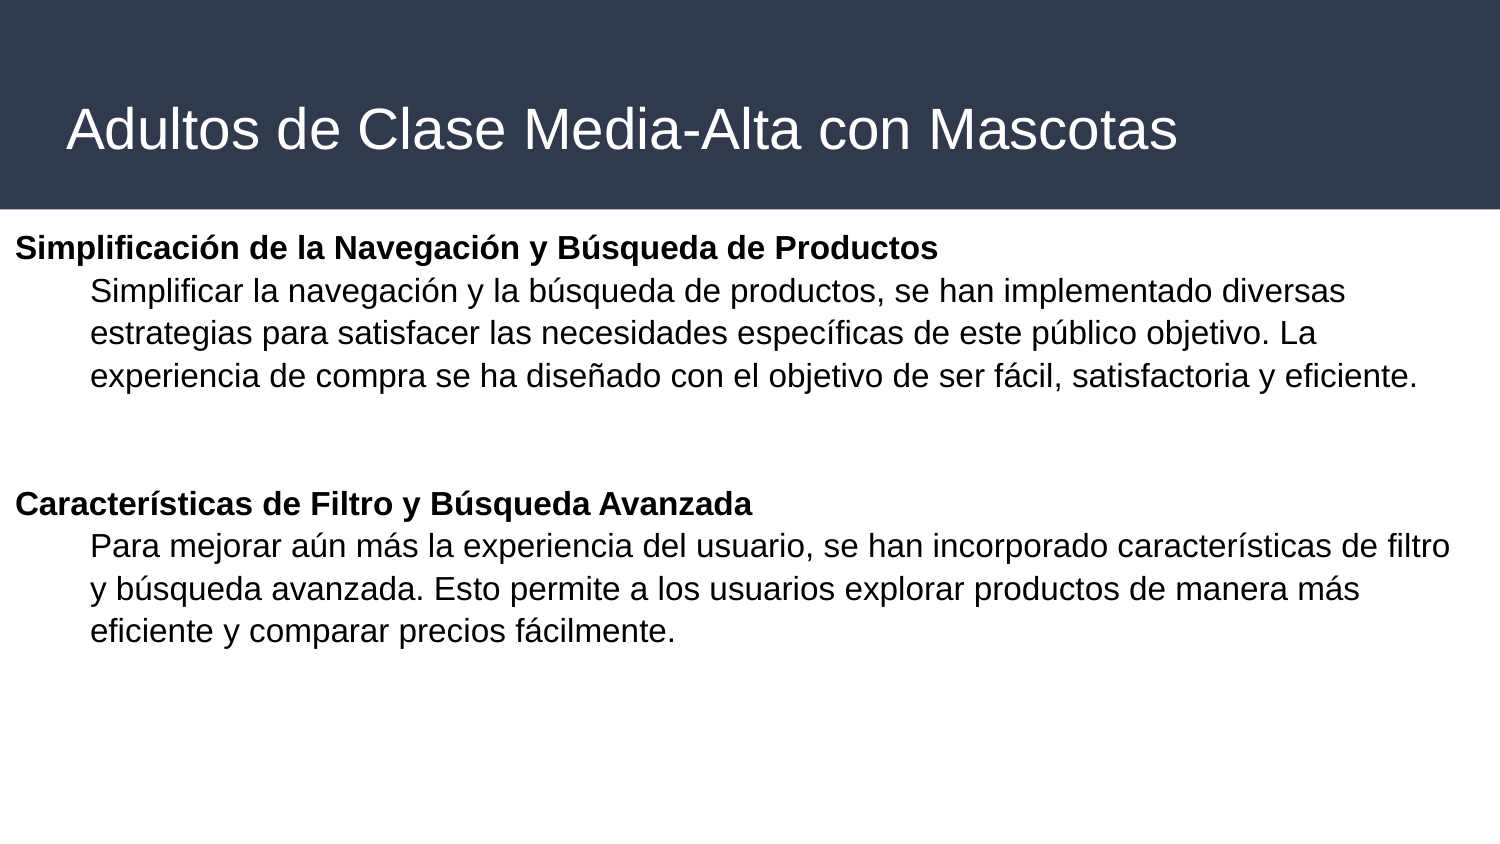

# Adultos de Clase Media-Alta con Mascotas
Simplificación de la Navegación y Búsqueda de Productos
Simplificar la navegación y la búsqueda de productos, se han implementado diversas estrategias para satisfacer las necesidades específicas de este público objetivo. La experiencia de compra se ha diseñado con el objetivo de ser fácil, satisfactoria y eficiente.

Características de Filtro y Búsqueda Avanzada
Para mejorar aún más la experiencia del usuario, se han incorporado características de filtro y búsqueda avanzada. Esto permite a los usuarios explorar productos de manera más eficiente y comparar precios fácilmente.